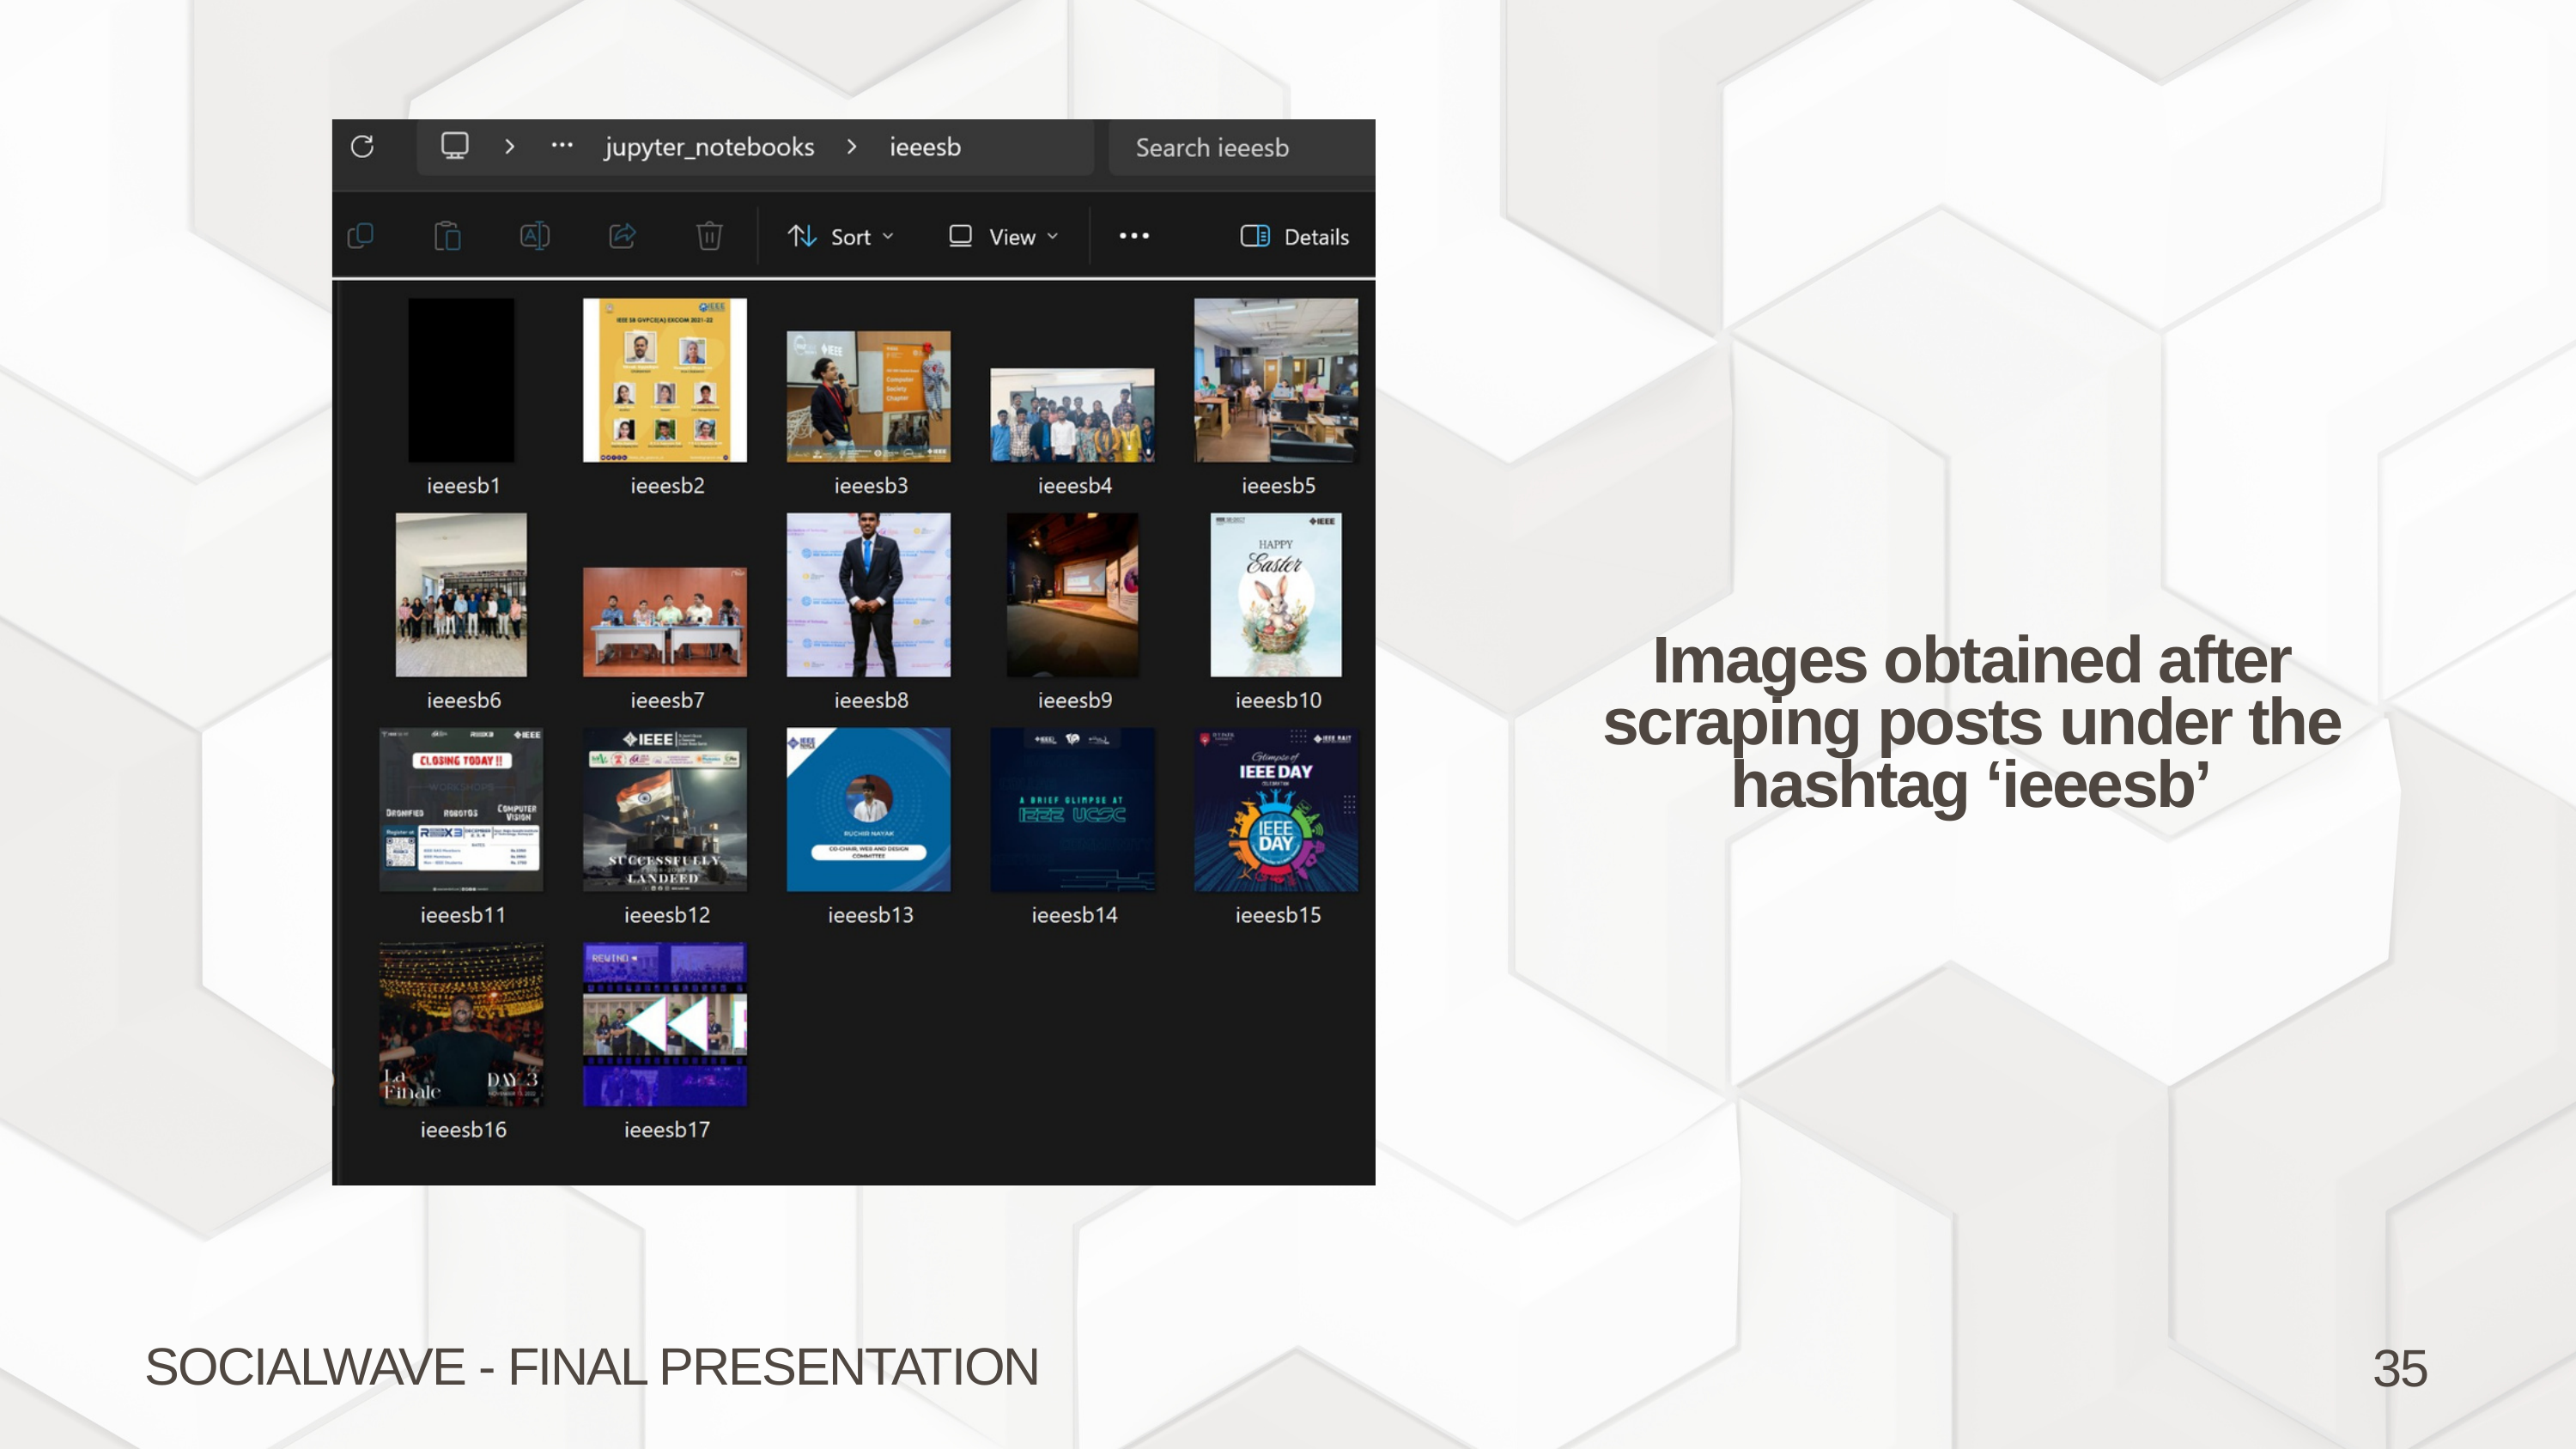

Images obtained after scraping posts under the hashtag ‘ieeesb’
35
SOCIALWAVE - FINAL PRESENTATION